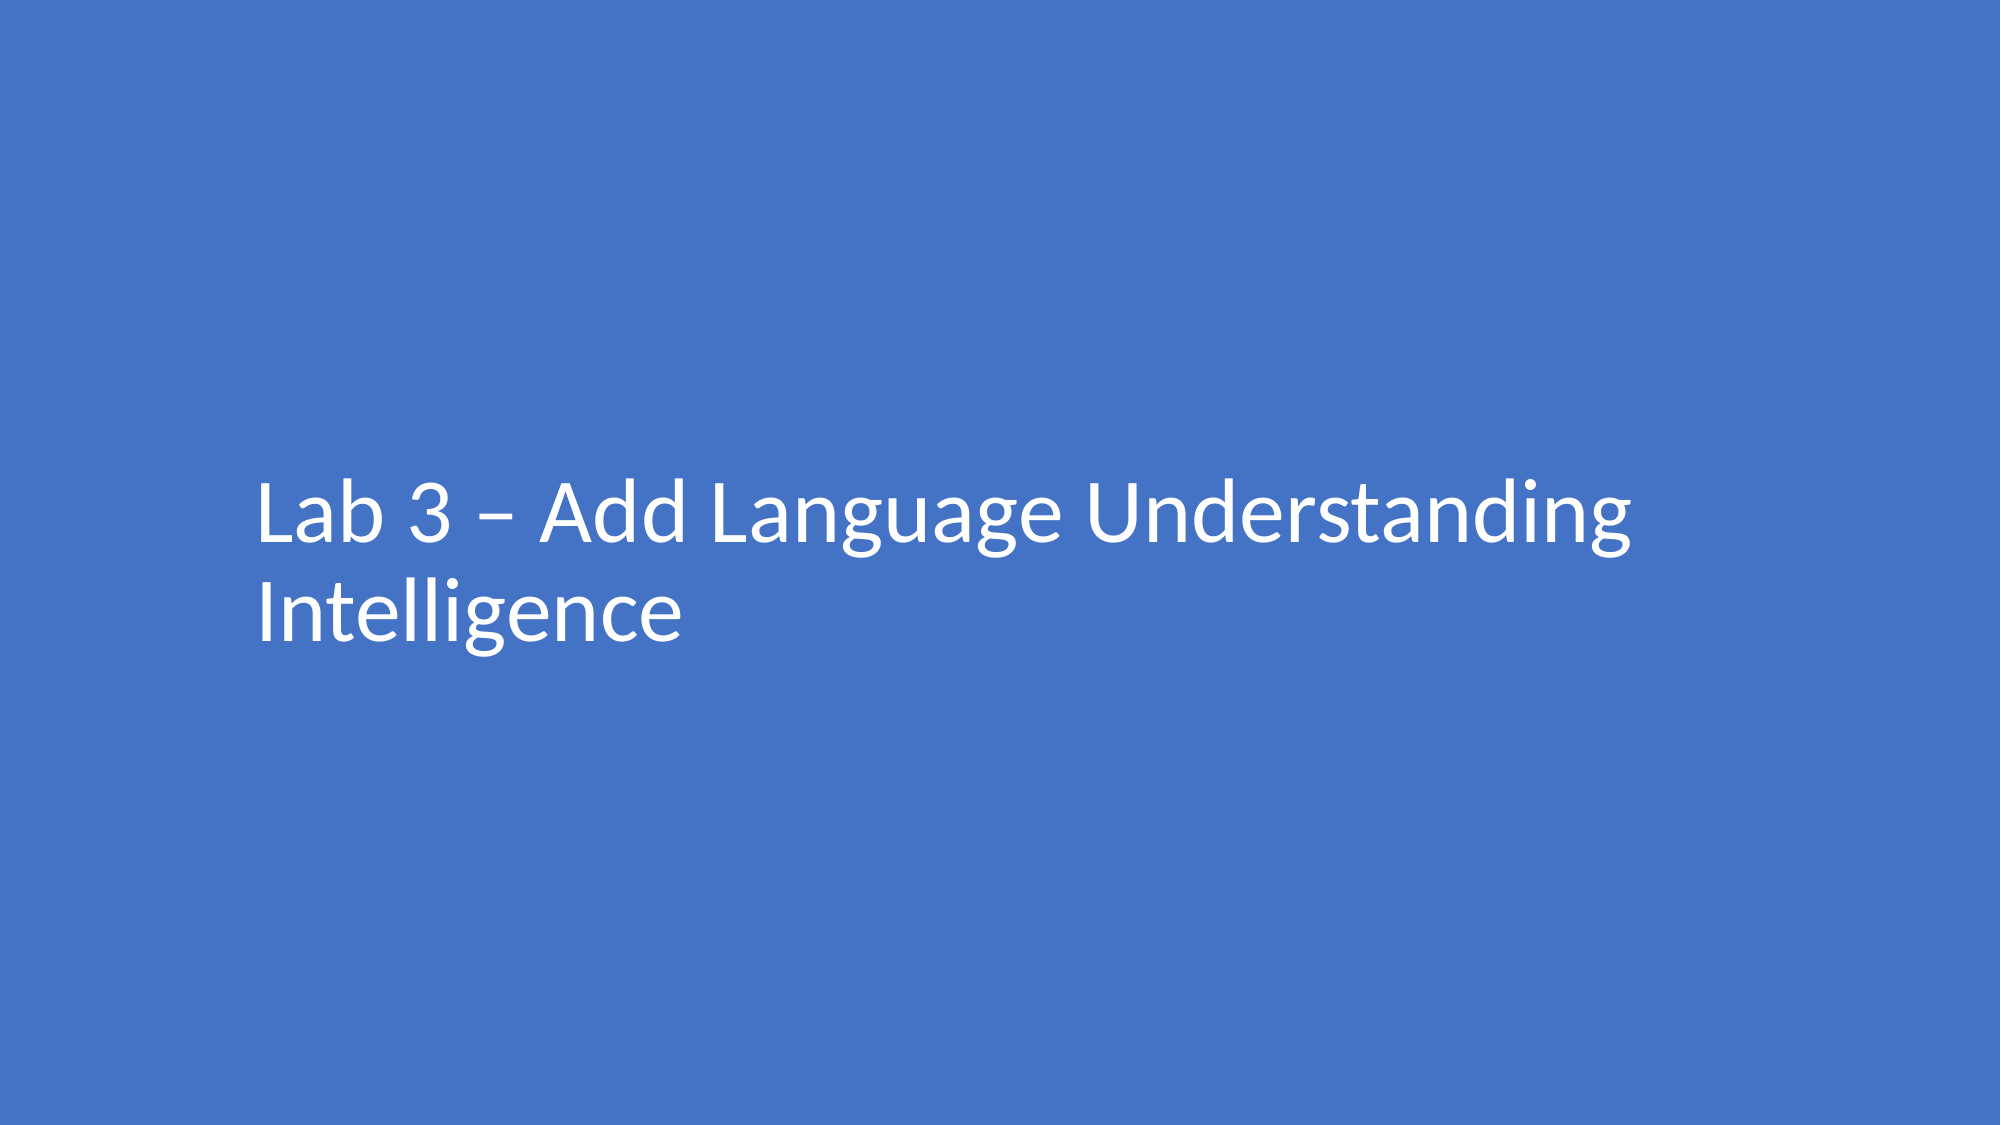

Lab 3 – Add Language Understanding Intelligence